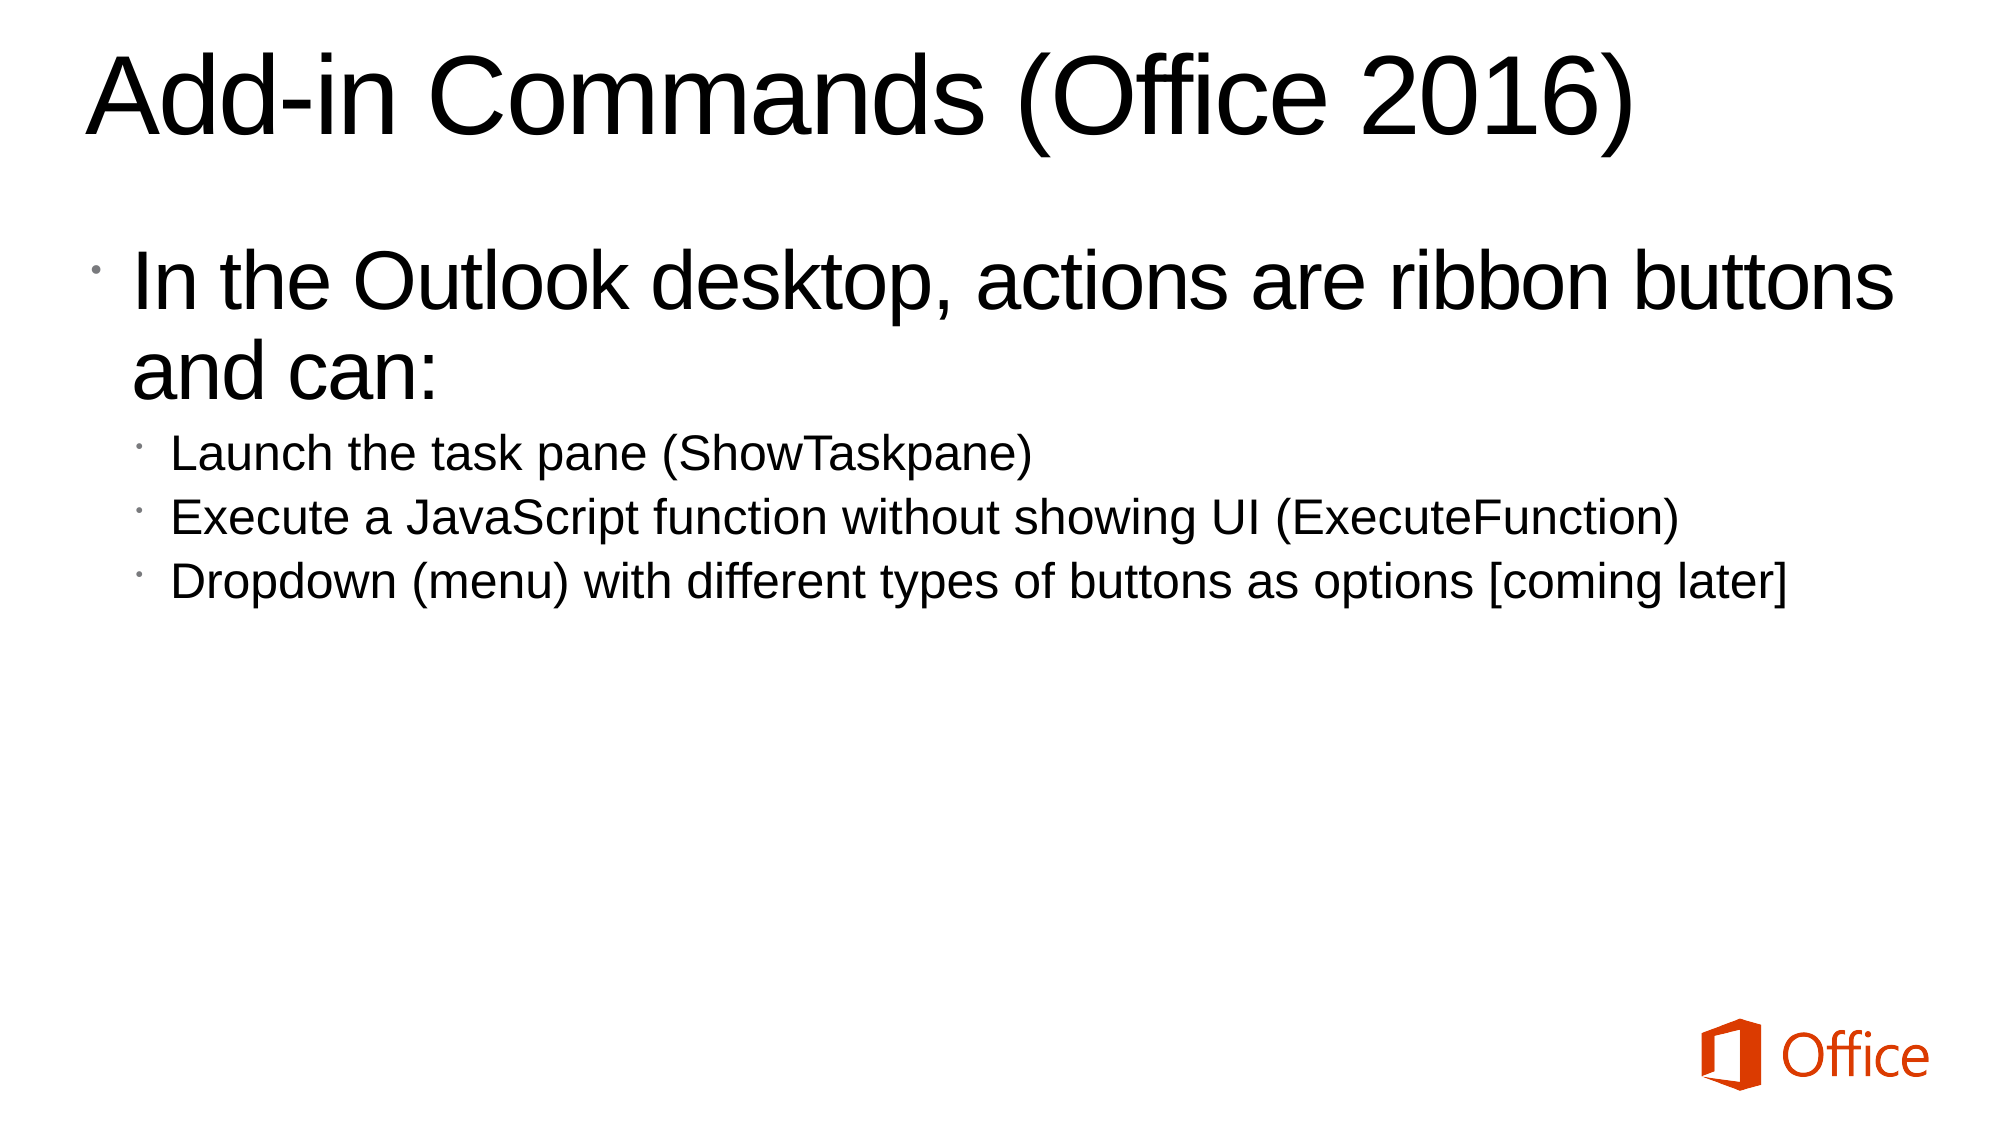

# Add-in Commands (Office 2016)
In the Outlook desktop, actions are ribbon buttons and can:
Launch the task pane (ShowTaskpane)
Execute a JavaScript function without showing UI (ExecuteFunction)
Dropdown (menu) with different types of buttons as options [coming later]